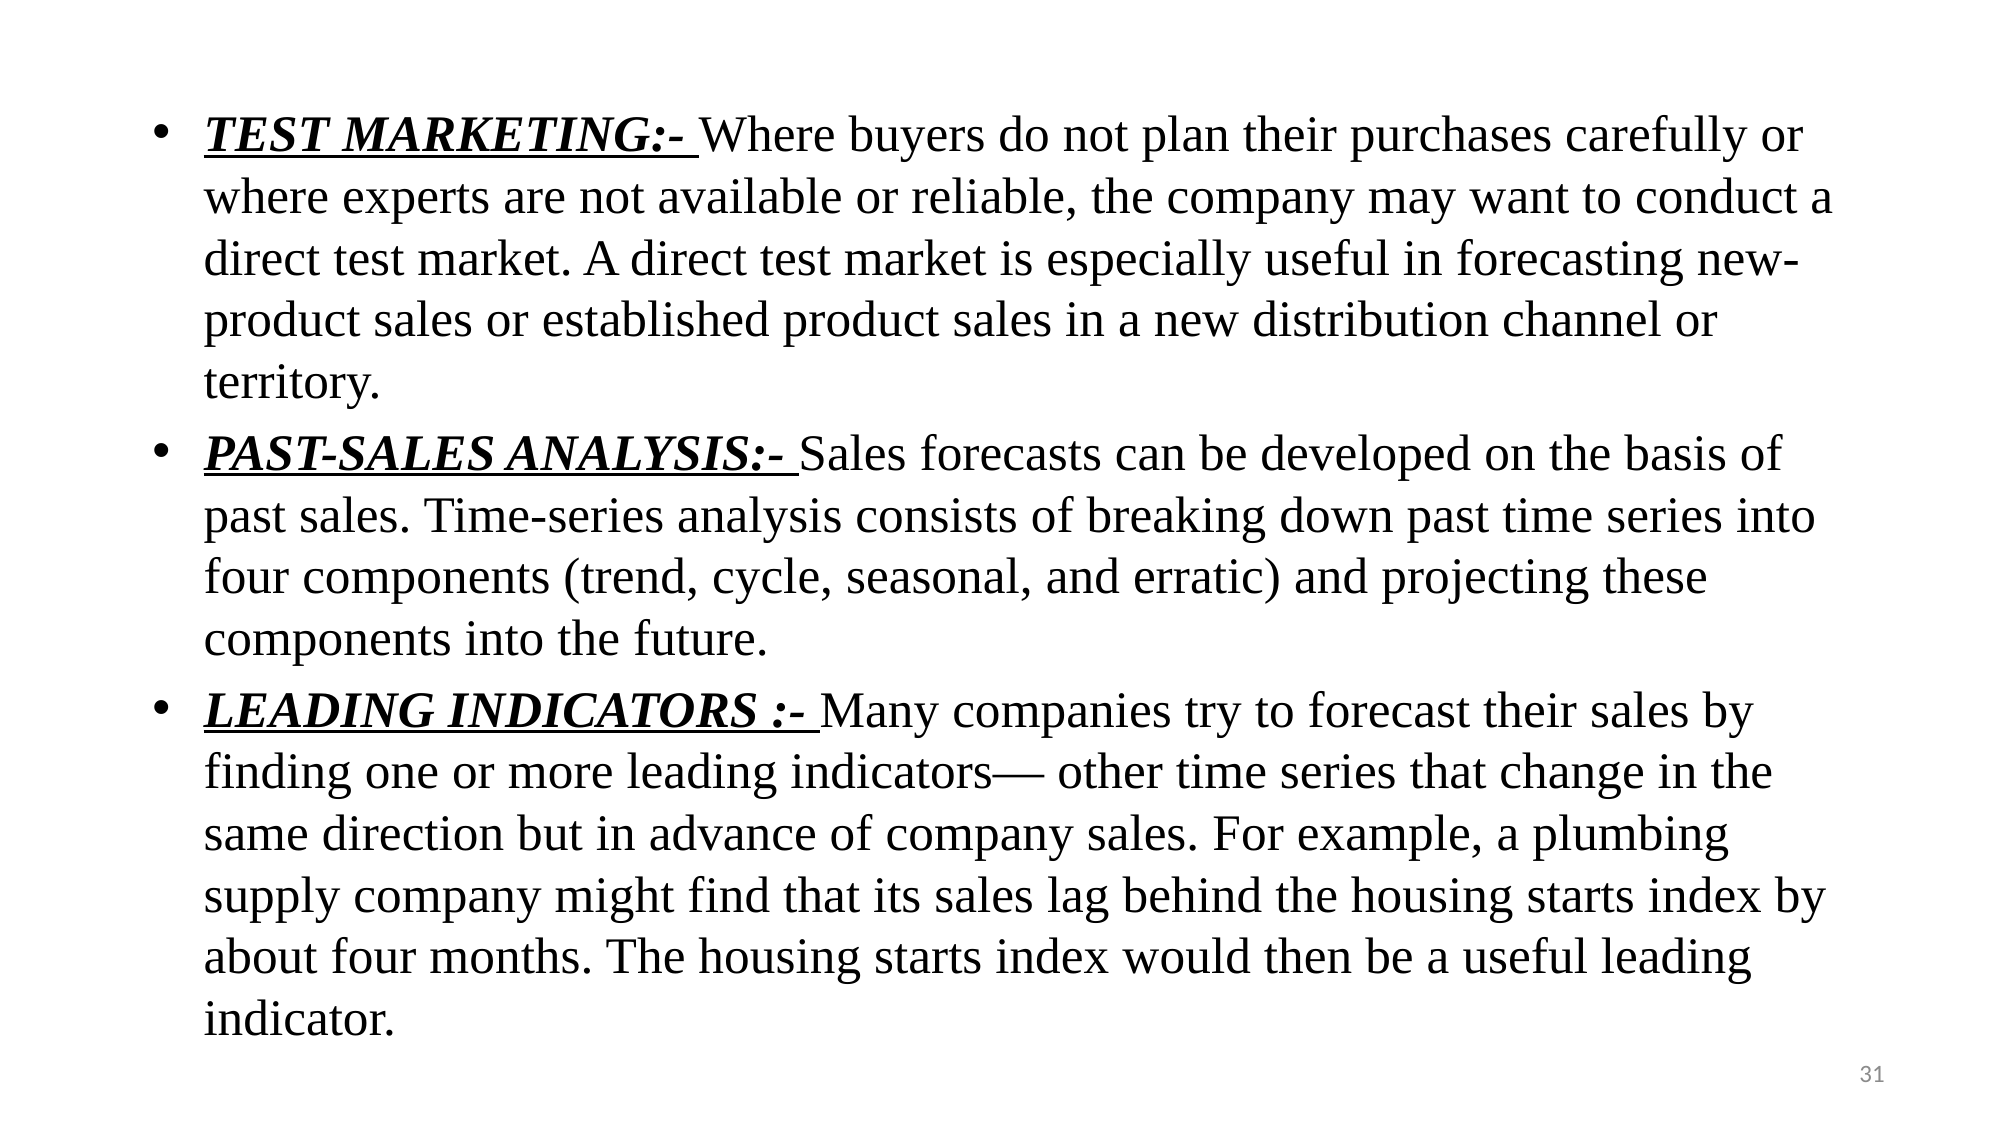

TEST MARKETING:- Where buyers do not plan their purchases carefully or where experts are not available or reliable, the company may want to conduct a direct test market. A direct test market is especially useful in forecasting new-product sales or established product sales in a new distribution channel or territory.
PAST-SALES ANALYSIS:- Sales forecasts can be developed on the basis of past sales. Time-series analysis consists of breaking down past time series into four components (trend, cycle, seasonal, and erratic) and projecting these components into the future.
LEADING INDICATORS :- Many companies try to forecast their sales by finding one or more leading indicators— other time series that change in the same direction but in advance of company sales. For example, a plumbing supply company might find that its sales lag behind the housing starts index by about four months. The housing starts index would then be a useful leading indicator.
31